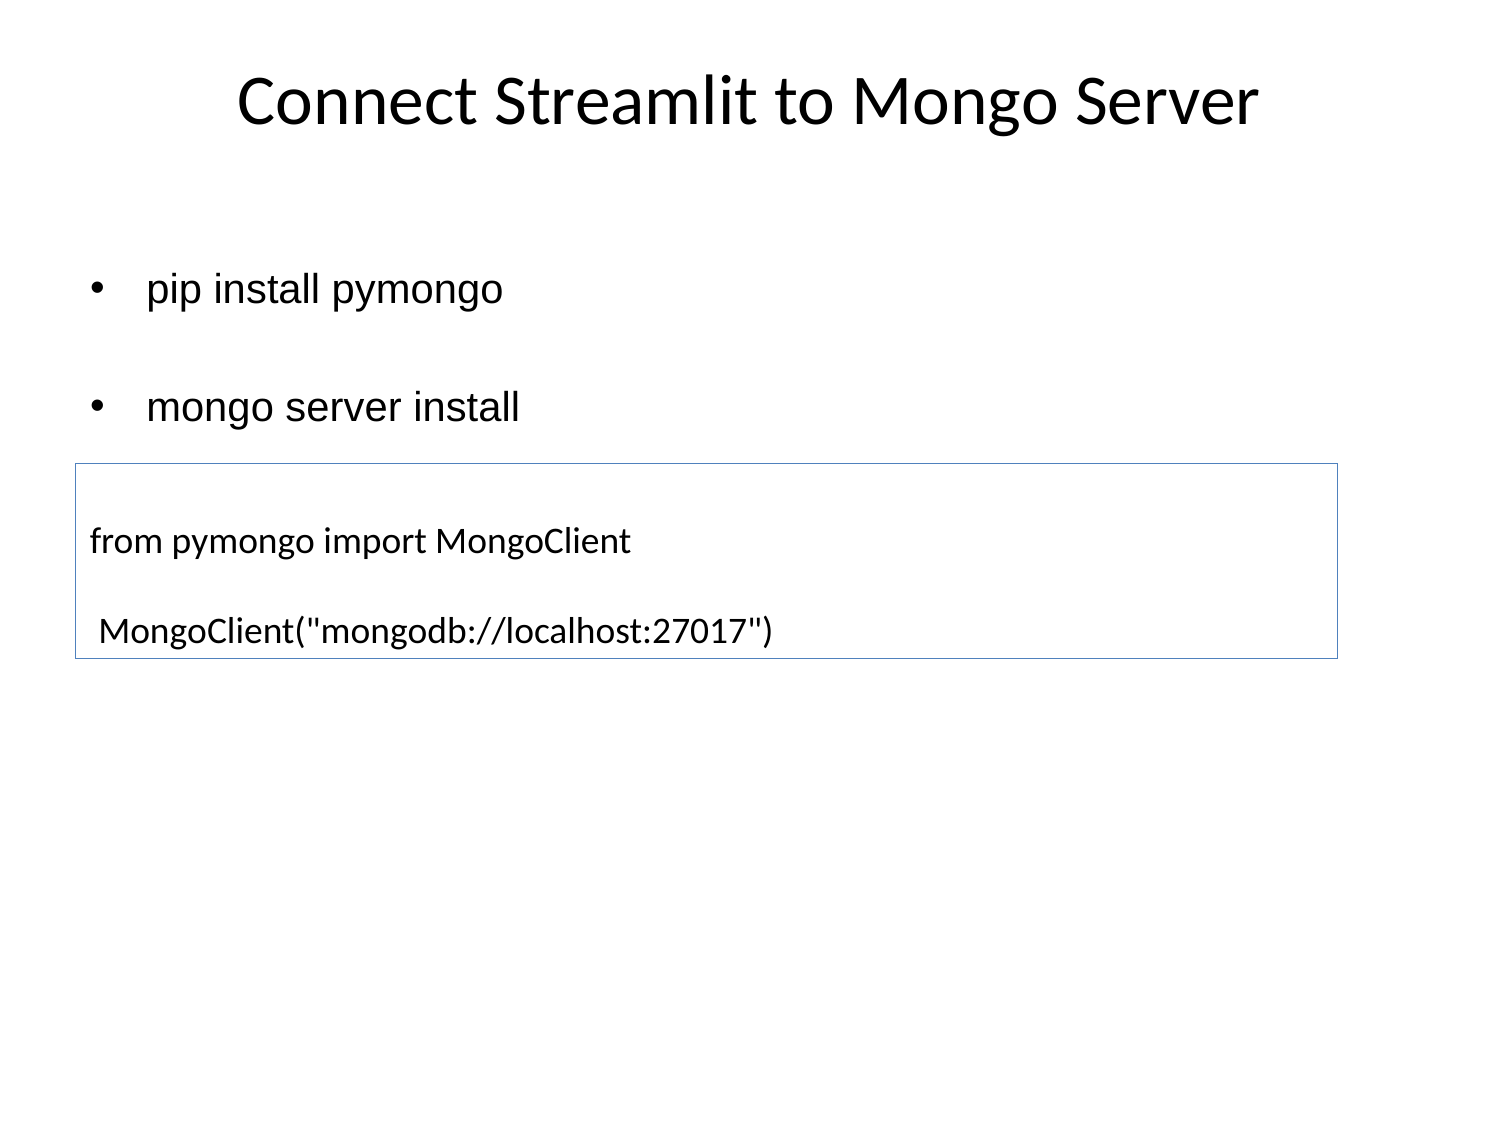

# Connect Streamlit to Mongo Server
pip install pymongo
mongo server install
from pymongo import MongoClient
 MongoClient("mongodb://localhost:27017")